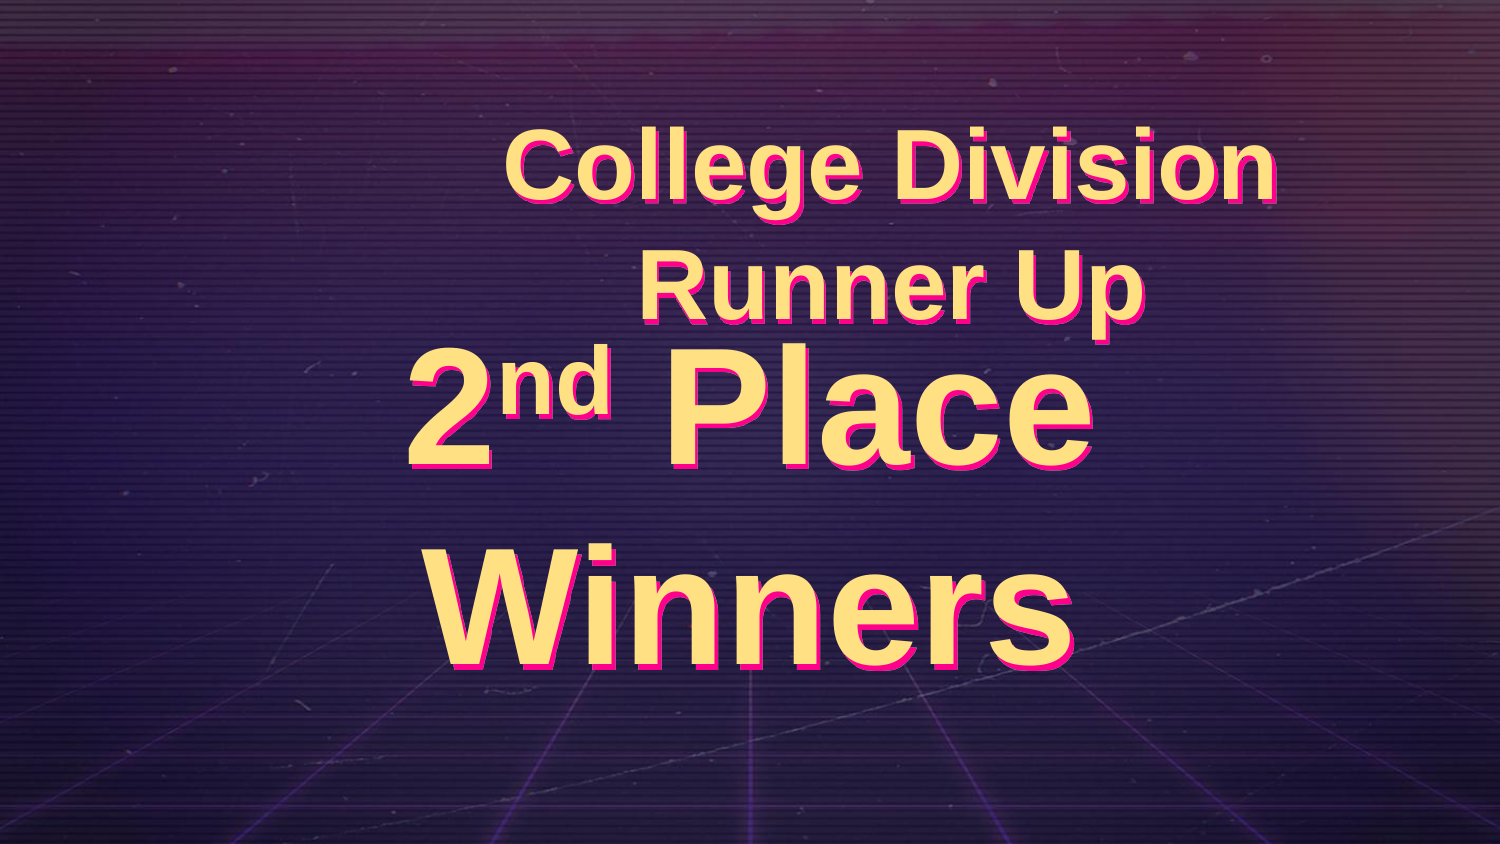

# College Division Runner Up
2nd Place Winners